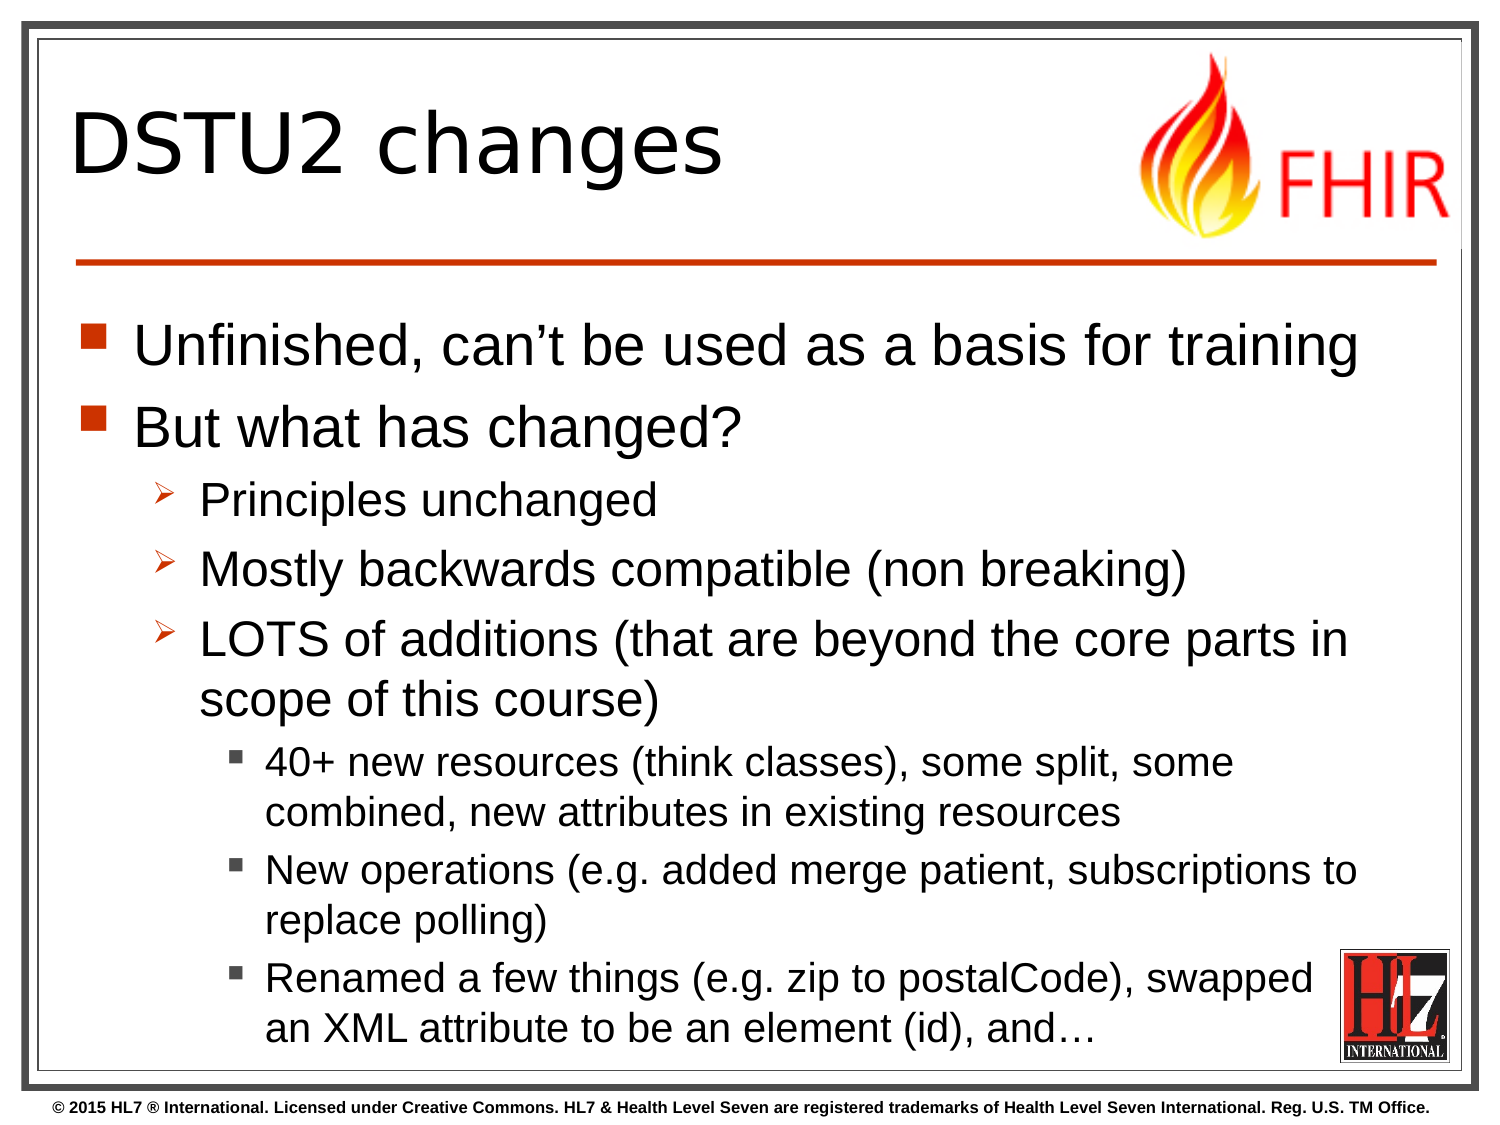

# DSTU2 changes
Unfinished, can’t be used as a basis for training
But what has changed?
Principles unchanged
Mostly backwards compatible (non breaking)
LOTS of additions (that are beyond the core parts in scope of this course)
40+ new resources (think classes), some split, some combined, new attributes in existing resources
New operations (e.g. added merge patient, subscriptions to replace polling)
Renamed a few things (e.g. zip to postalCode), swapped
an XML attribute to be an element (id), and…